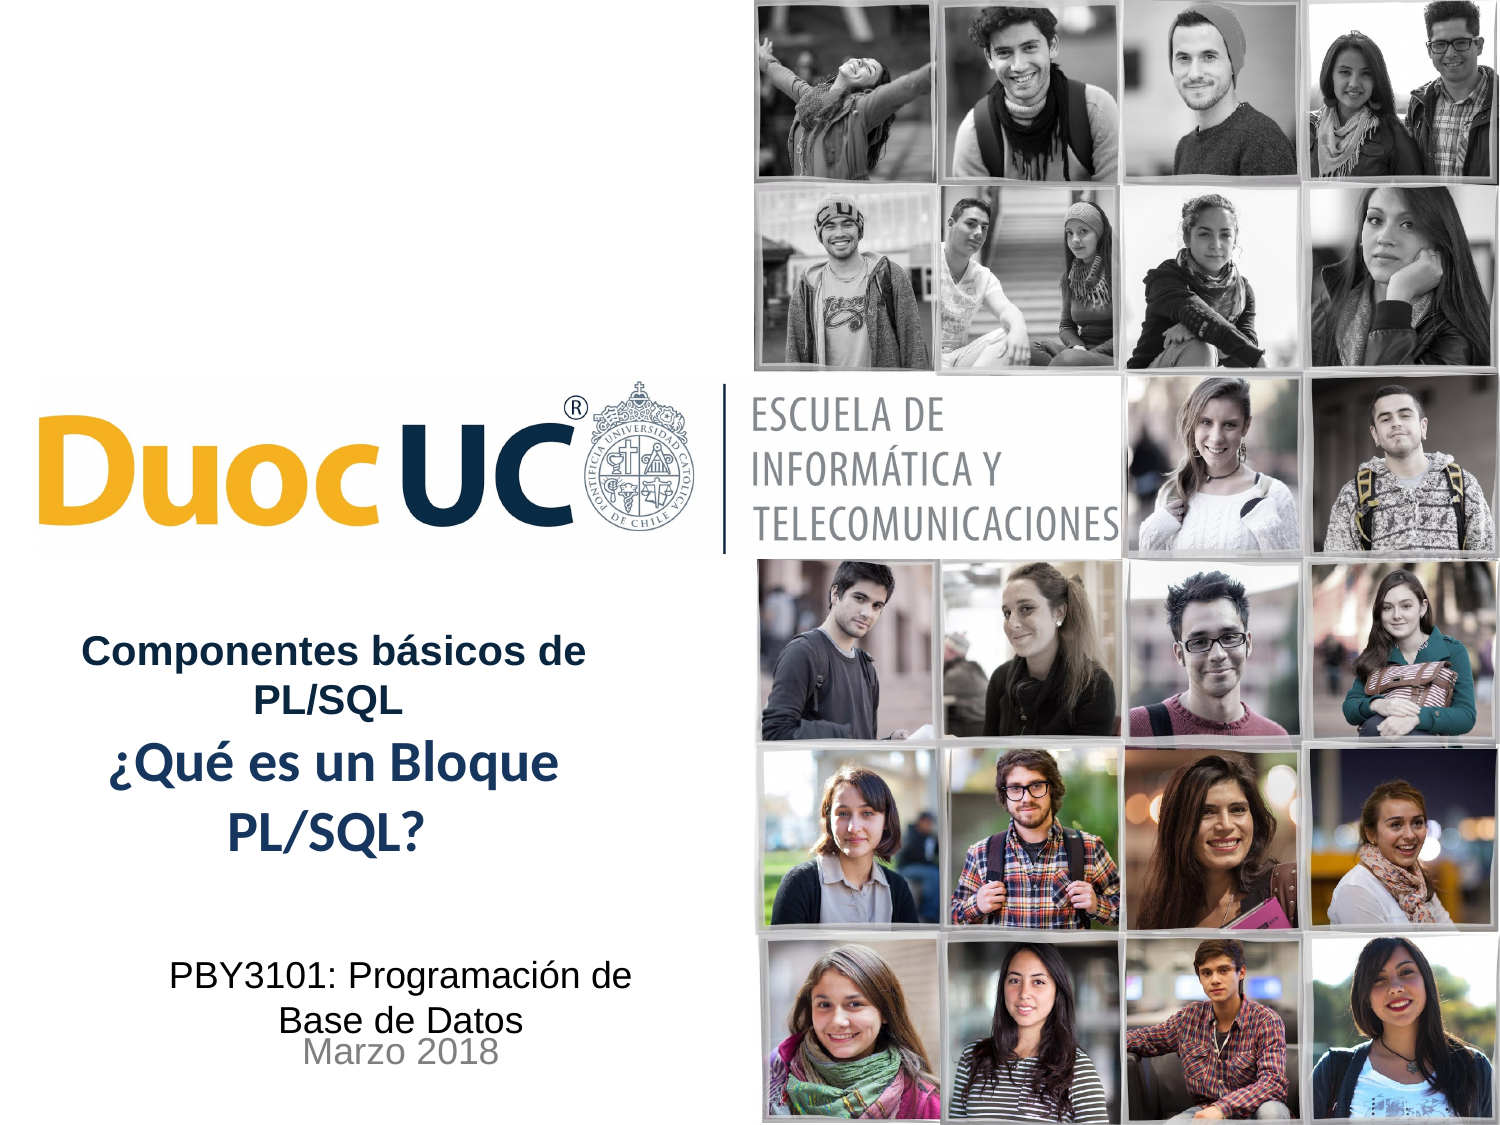

Componentes básicos de PL/SQL
¿Qué es un Bloque PL/SQL?

PBY3101: Programación de Base de Datos
Marzo 2018